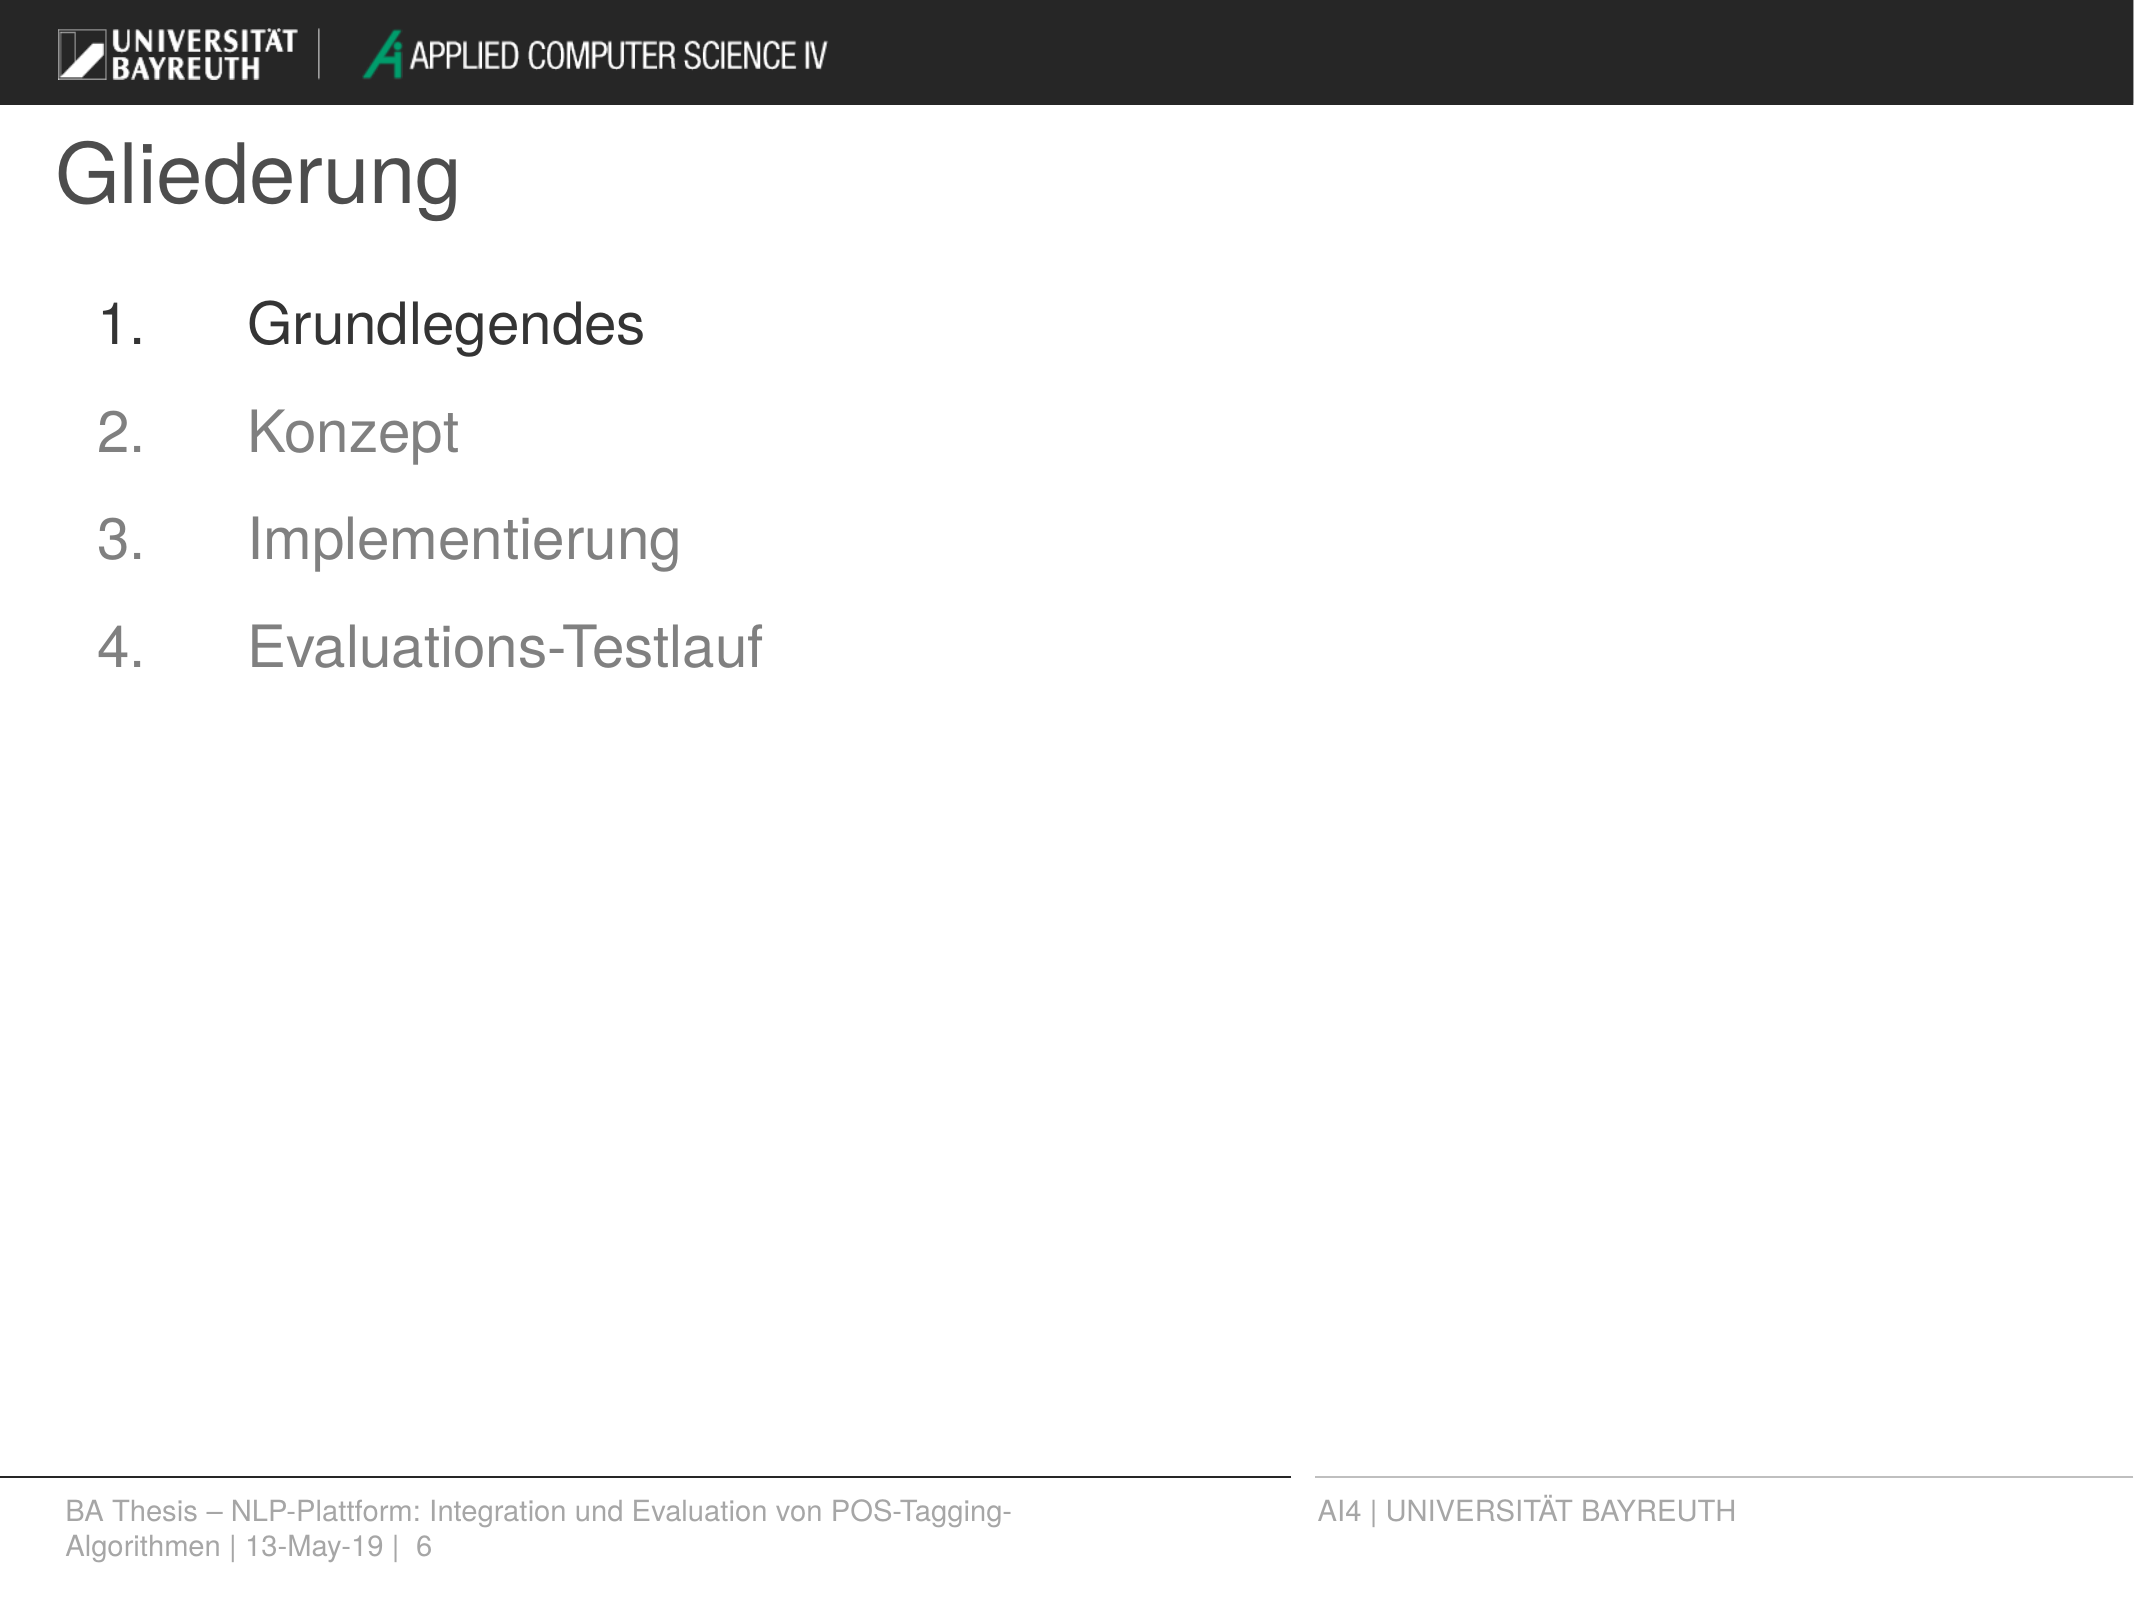

# Gliederung
1. 	Grundlegendes
2.	Konzept
3.	Implementierung
4.	Evaluations-Testlauf